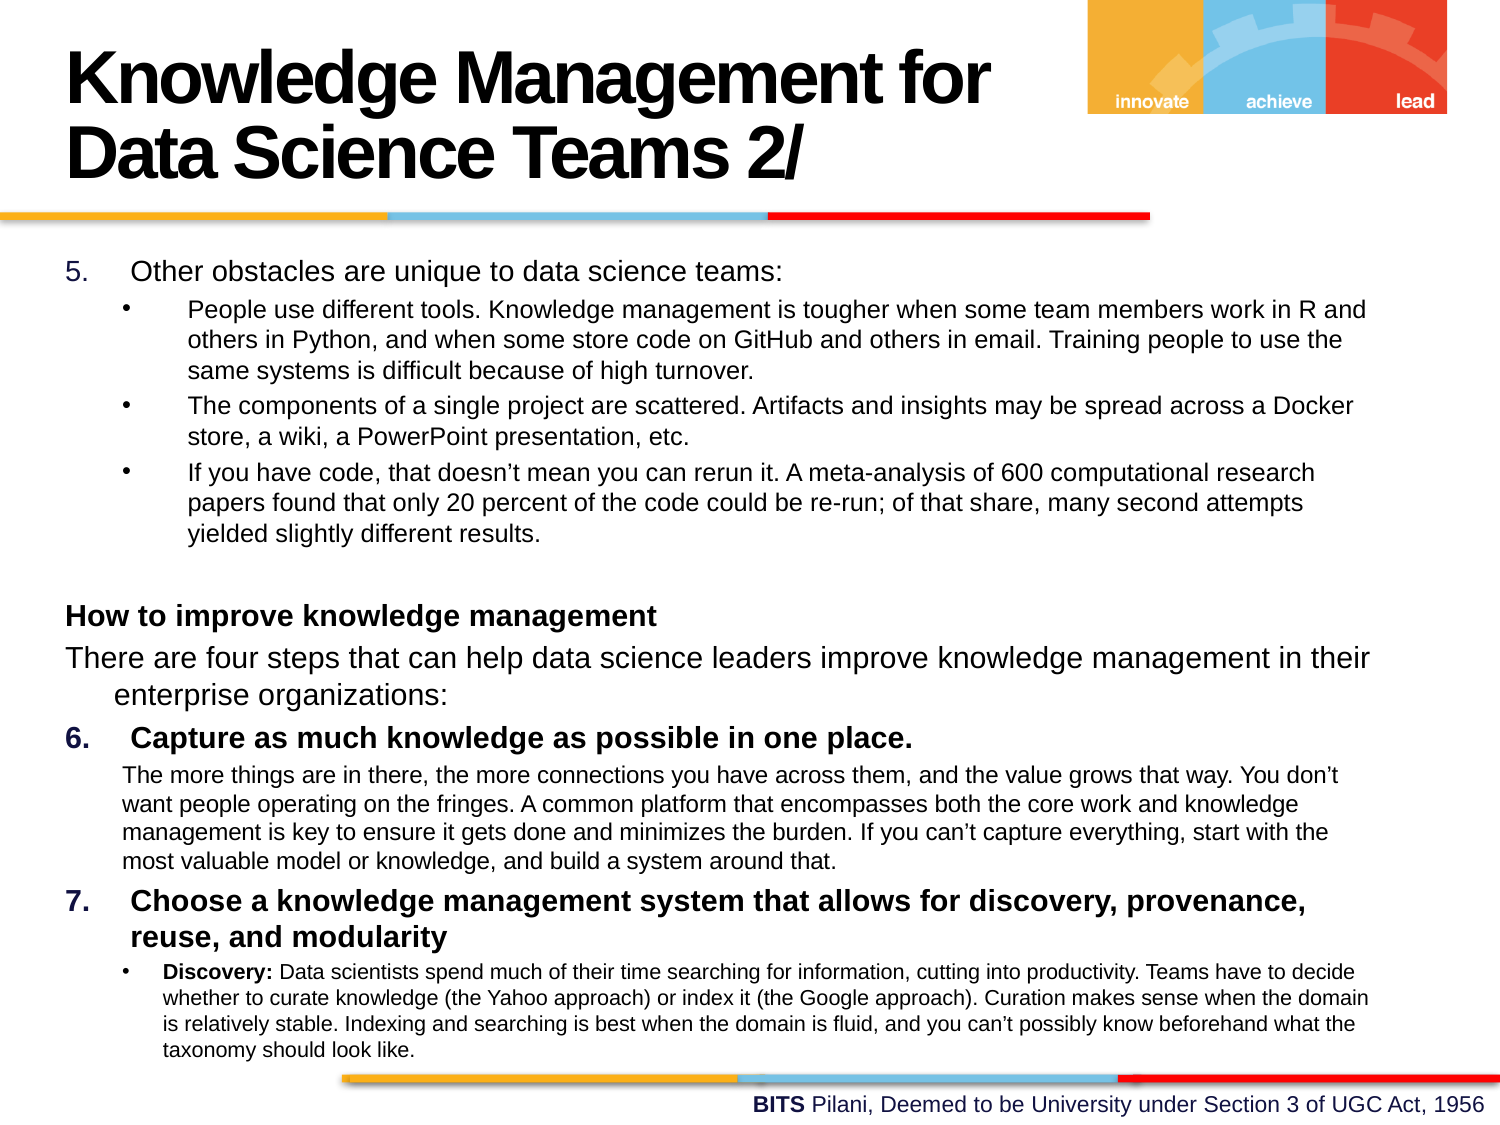

Knowledge Management for Data Science Teams 2/
Other obstacles are unique to data science teams:
People use different tools. Knowledge management is tougher when some team members work in R and others in Python, and when some store code on GitHub and others in email. Training people to use the same systems is difficult because of high turnover.
The components of a single project are scattered. Artifacts and insights may be spread across a Docker store, a wiki, a PowerPoint presentation, etc.
If you have code, that doesn’t mean you can rerun it. A meta-analysis of 600 computational research papers found that only 20 percent of the code could be re-run; of that share, many second attempts yielded slightly different results.

How to improve knowledge management
There are four steps that can help data science leaders improve knowledge management in their enterprise organizations:
Capture as much knowledge as possible in one place.
The more things are in there, the more connections you have across them, and the value grows that way. You don’t want people operating on the fringes. A common platform that encompasses both the core work and knowledge management is key to ensure it gets done and minimizes the burden. If you can’t capture everything, start with the most valuable model or knowledge, and build a system around that.
Choose a knowledge management system that allows for discovery, provenance, reuse, and modularity
Discovery: Data scientists spend much of their time searching for information, cutting into productivity. Teams have to decide whether to curate knowledge (the Yahoo approach) or index it (the Google approach). Curation makes sense when the domain is relatively stable. Indexing and searching is best when the domain is fluid, and you can’t possibly know beforehand what the taxonomy should look like.